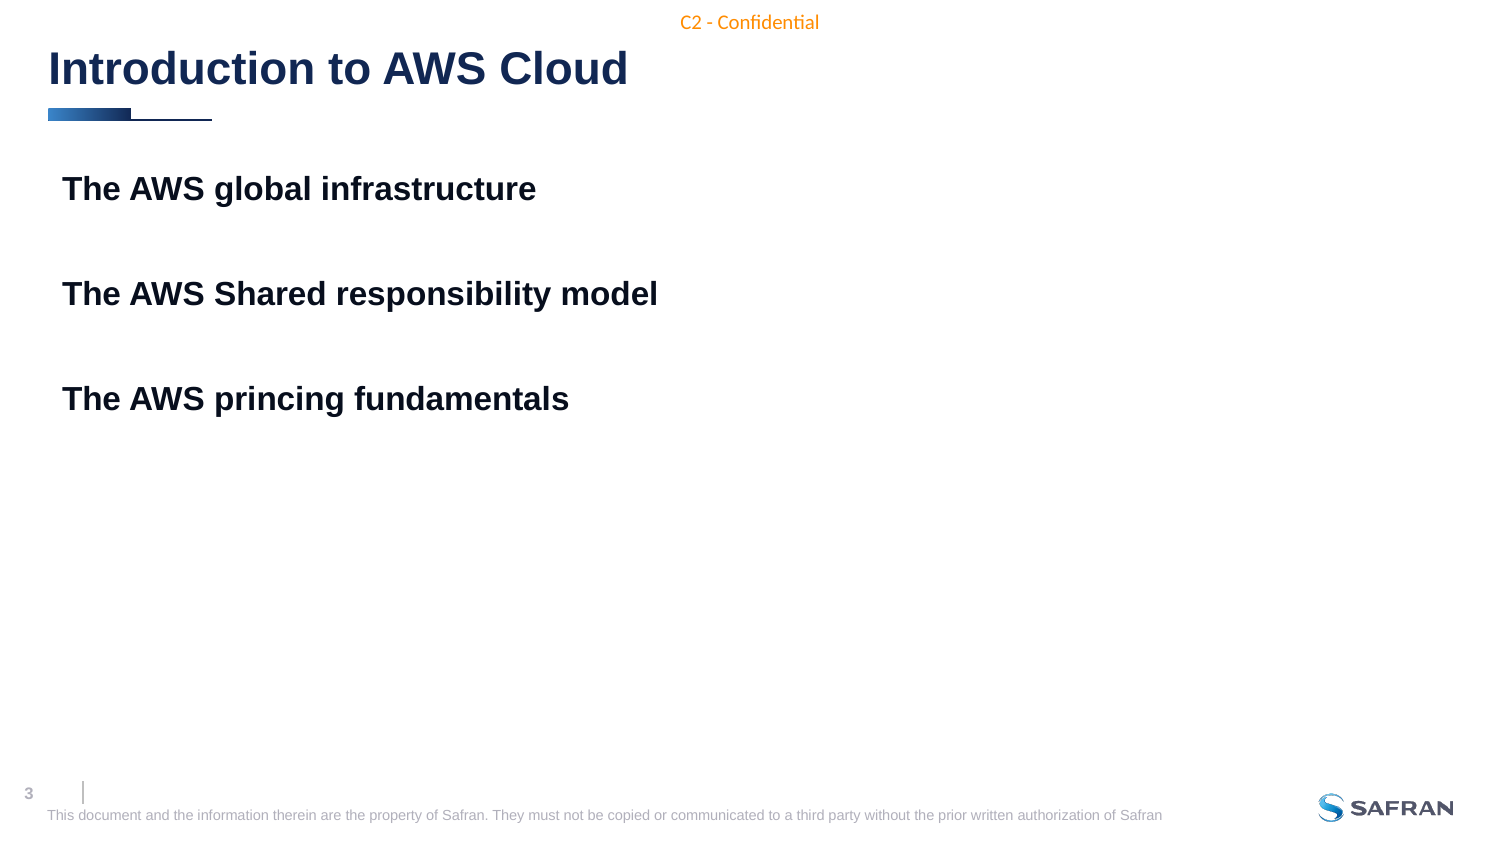

# Introduction to AWS Cloud
The AWS global infrastructure

The AWS Shared responsibility model

The AWS princing fundamentals